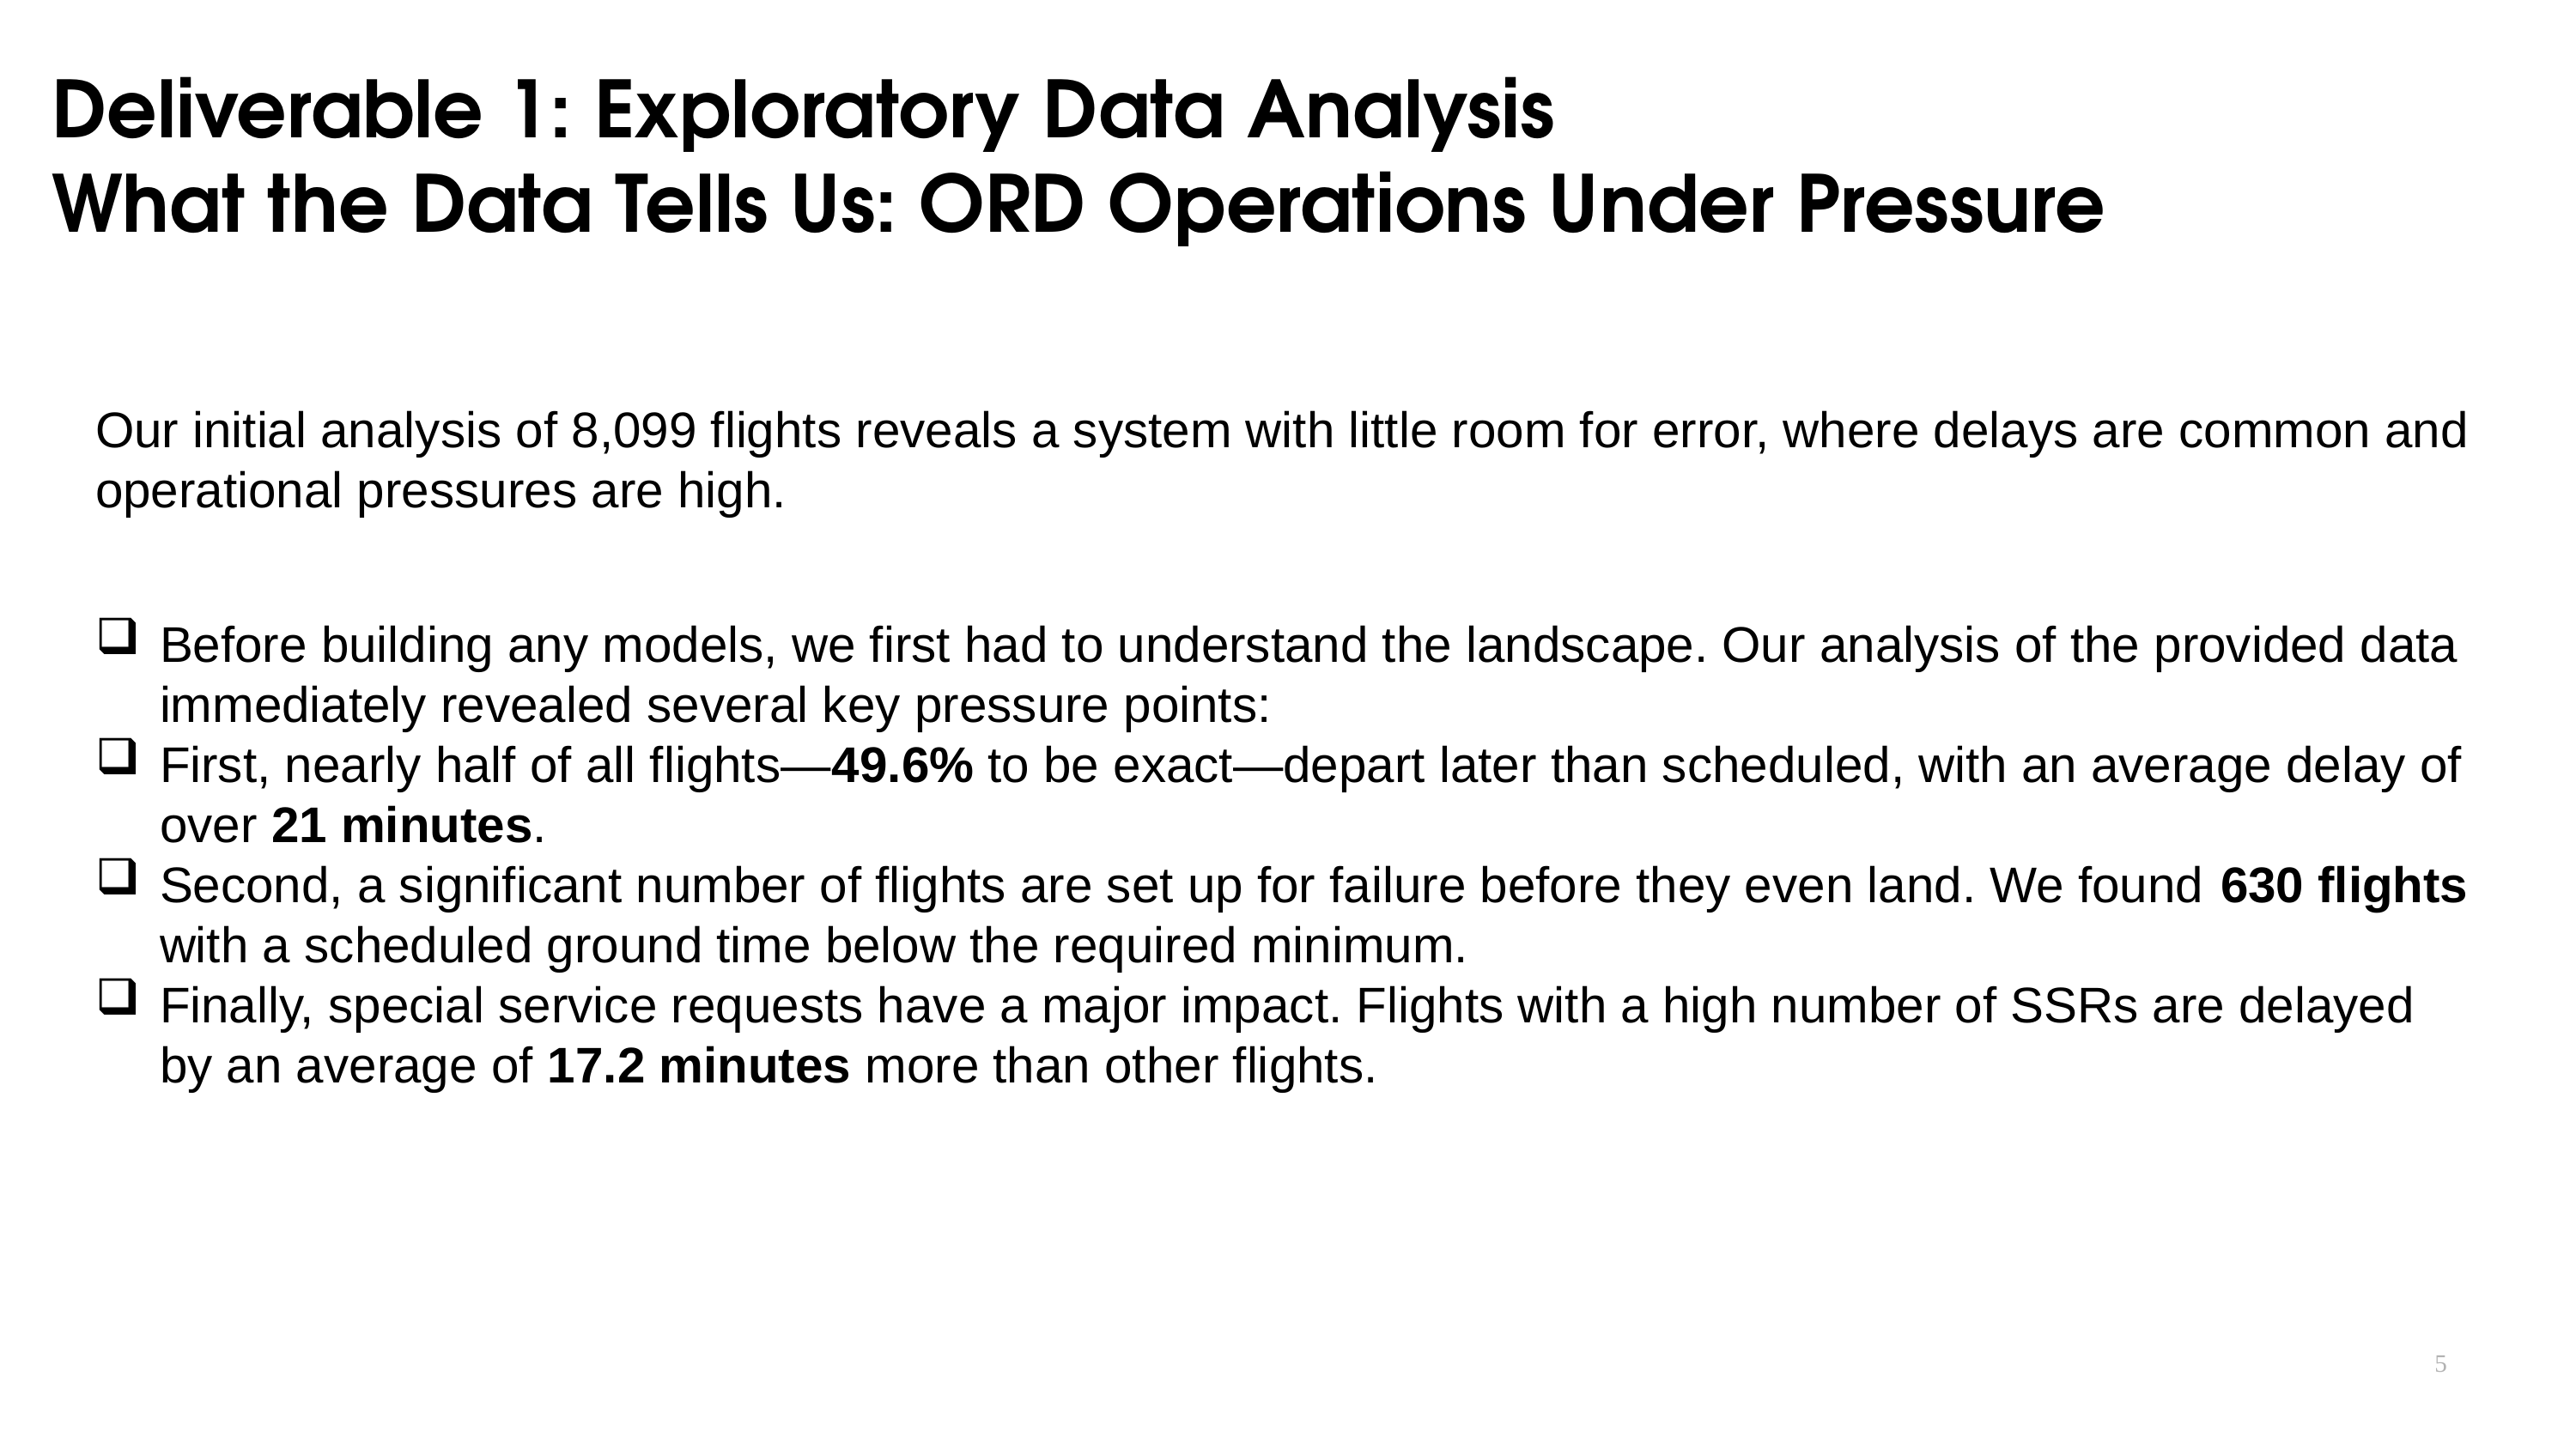

Pg 3
# Deliverable 1: Exploratory Data Analysis What the Data Tells Us: ORD Operations Under Pressure
Our initial analysis of 8,099 flights reveals a system with little room for error, where delays are common and operational pressures are high.
Before building any models, we first had to understand the landscape. Our analysis of the provided data immediately revealed several key pressure points:
First, nearly half of all flights—49.6% to be exact—depart later than scheduled, with an average delay of over 21 minutes.
Second, a significant number of flights are set up for failure before they even land. We found 630 flights with a scheduled ground time below the required minimum.
Finally, special service requests have a major impact. Flights with a high number of SSRs are delayed by an average of 17.2 minutes more than other flights.
5